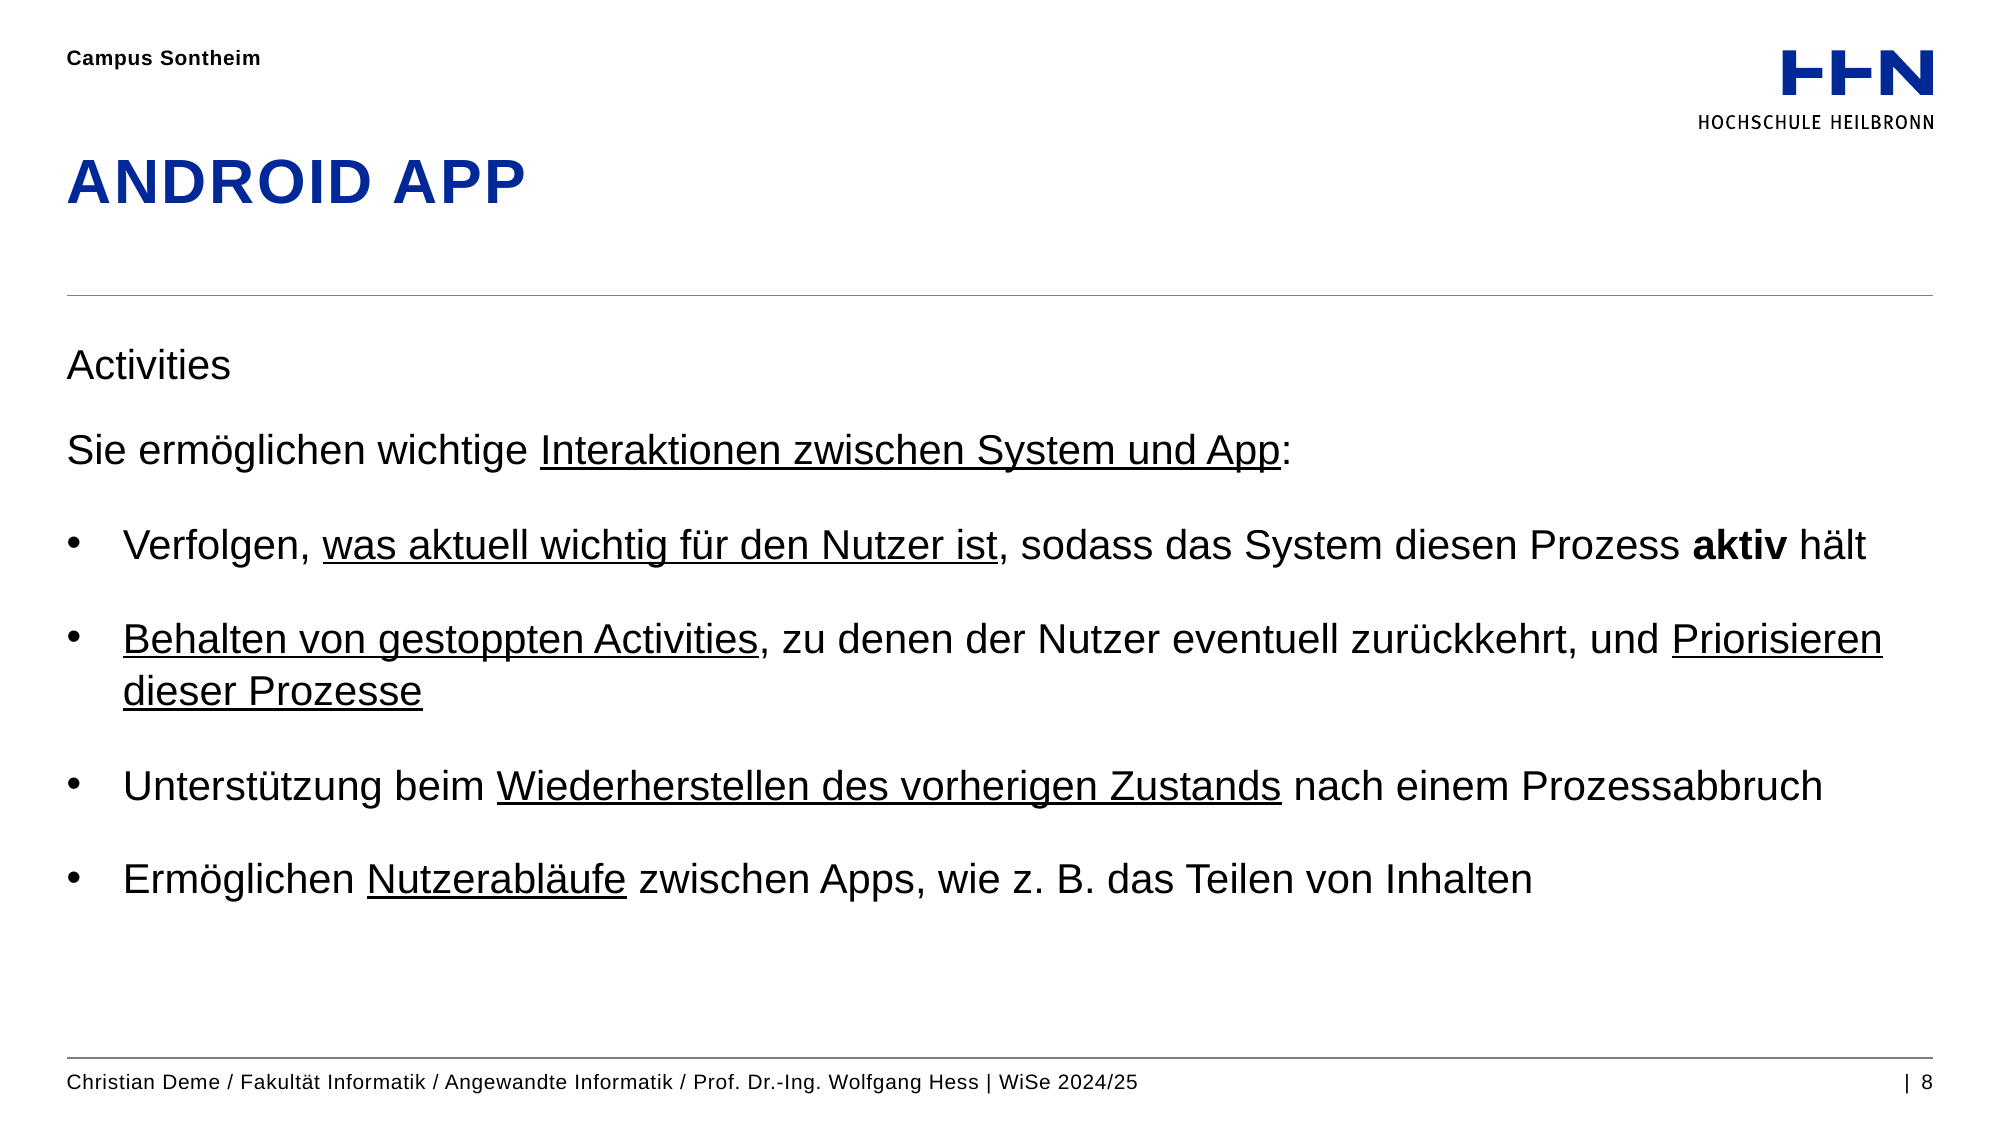

Campus Sontheim
# ANDROID APP
Activities
Sie ermöglichen wichtige Interaktionen zwischen System und App:
Verfolgen, was aktuell wichtig für den Nutzer ist, sodass das System diesen Prozess aktiv hält
Behalten von gestoppten Activities, zu denen der Nutzer eventuell zurückkehrt, und Priorisieren dieser Prozesse
Unterstützung beim Wiederherstellen des vorherigen Zustands nach einem Prozessabbruch
Ermöglichen Nutzerabläufe zwischen Apps, wie z. B. das Teilen von Inhalten

Christian Deme / Fakultät Informatik / Angewandte Informatik / Prof. Dr.-Ing. Wolfgang Hess | WiSe 2024/25
|  8